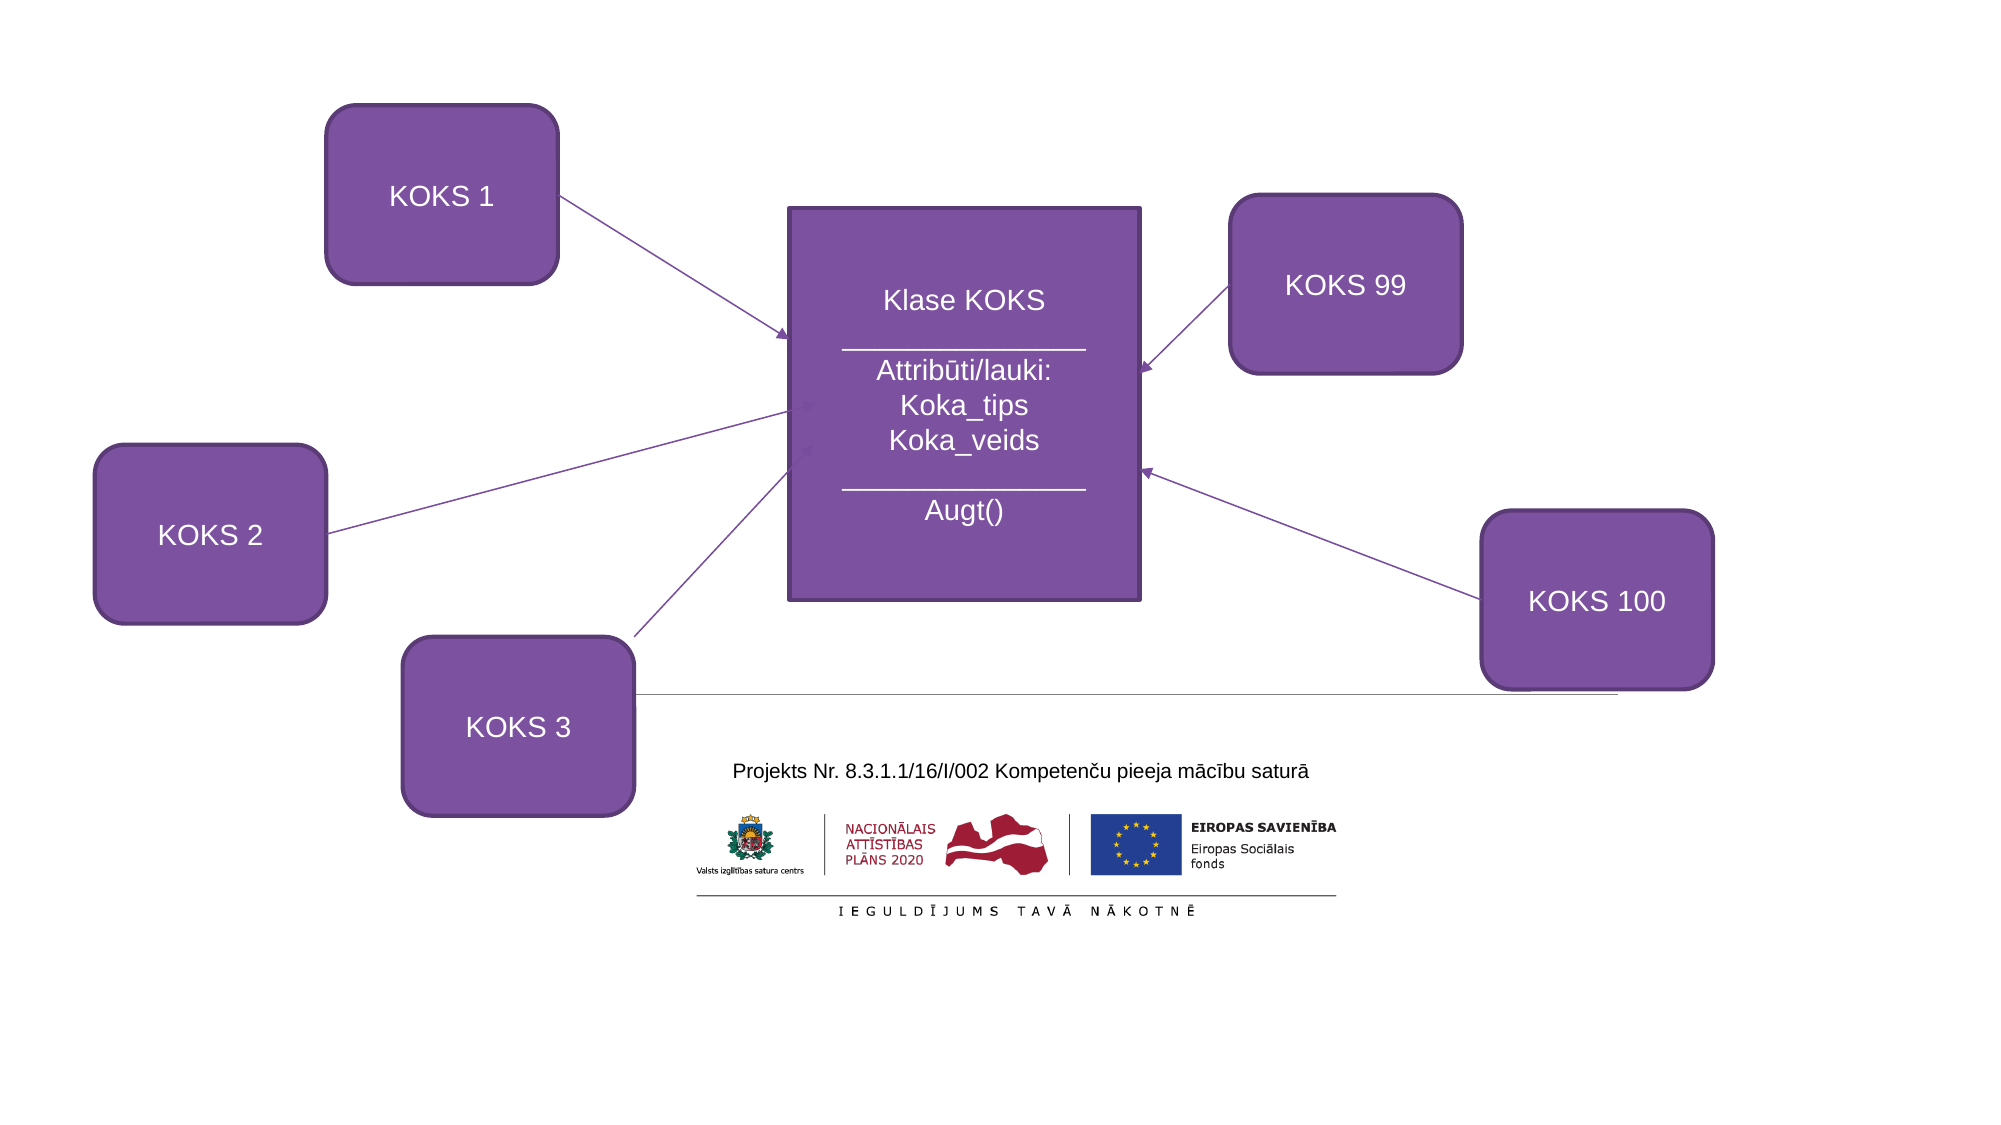

KOKS 1
KOKS 99
Klase KOKS
_______________
Attribūti/lauki:
Koka_tips
Koka_veids
_______________
Augt()
KOKS 2
KOKS 100
KOKS 3